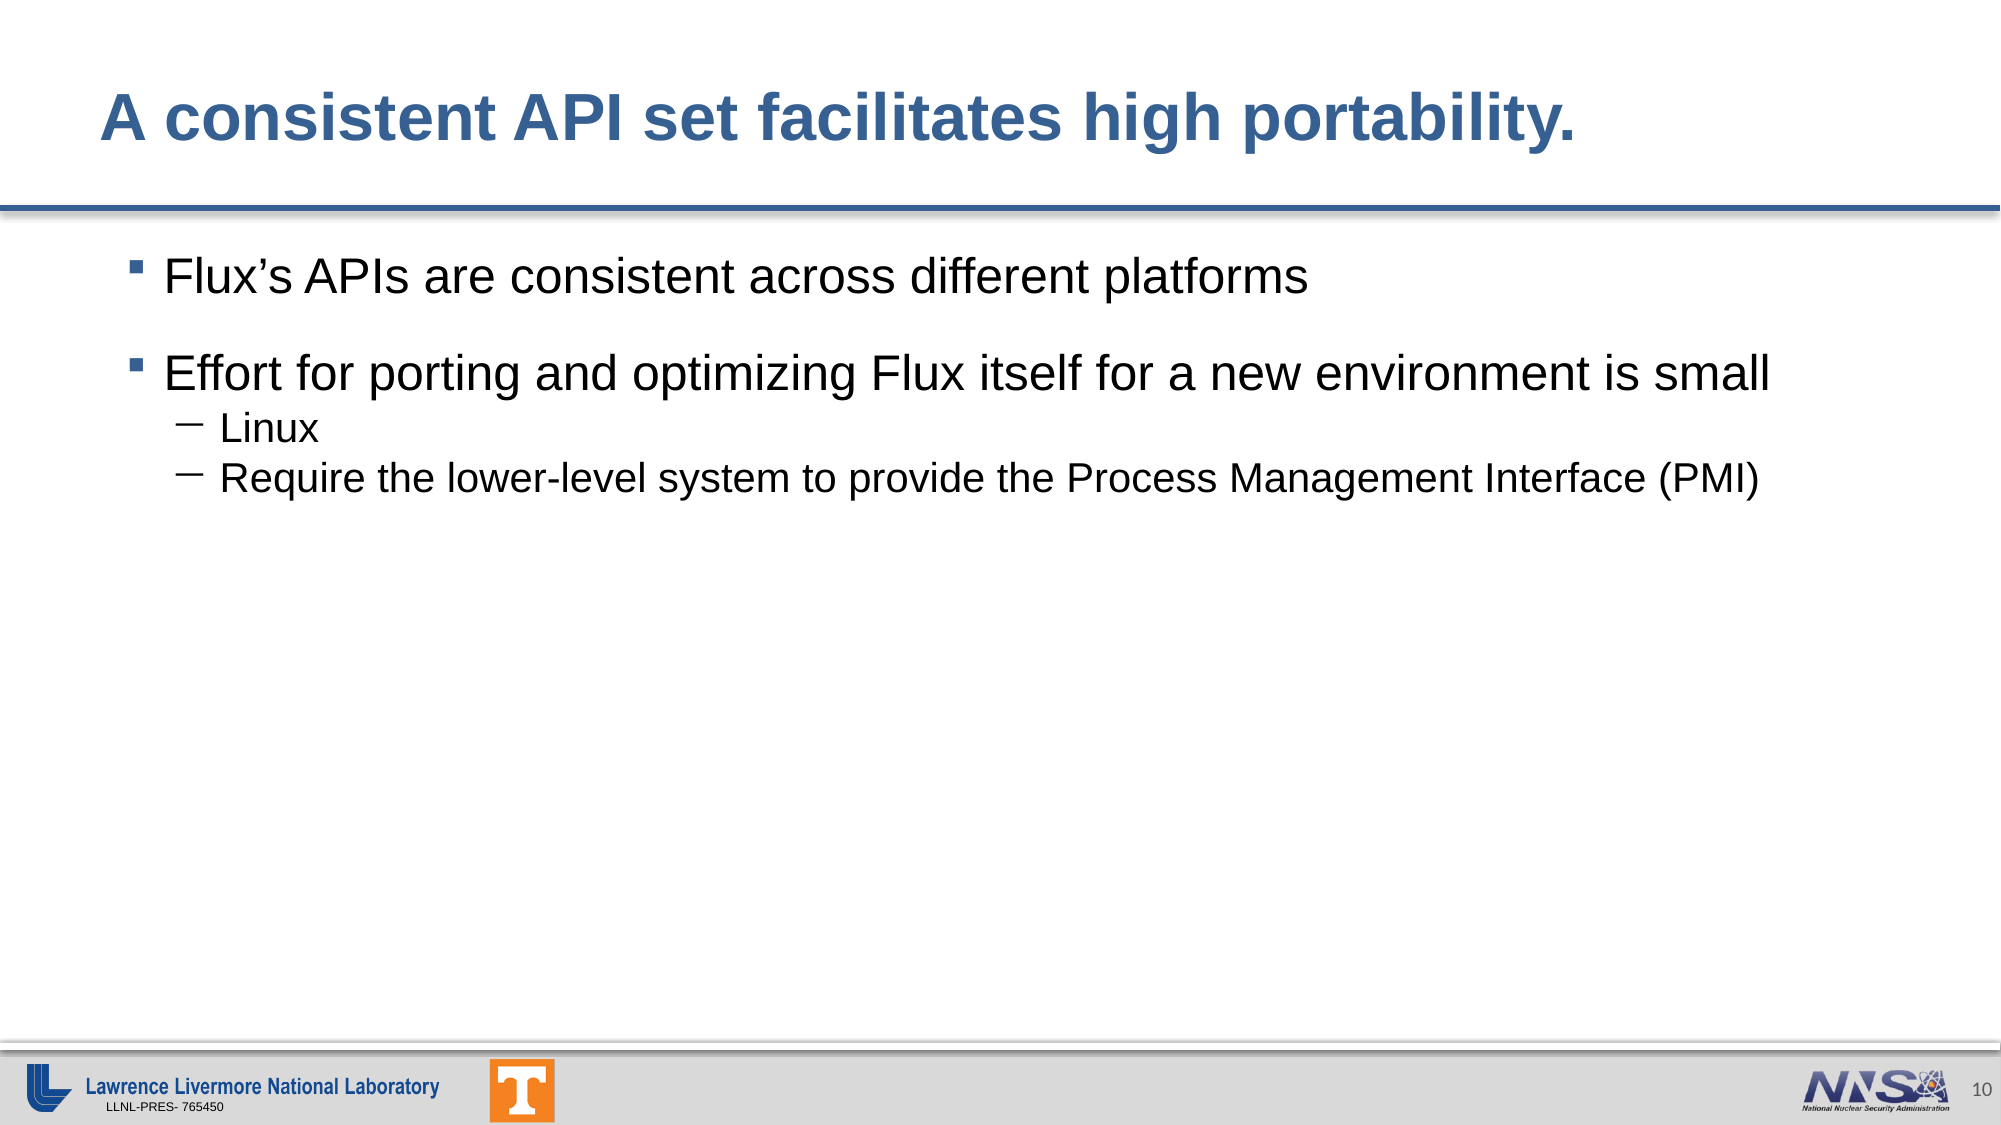

# A consistent API set facilitates high portability.
Flux’s APIs are consistent across different platforms
Effort for porting and optimizing Flux itself for a new environment is small
Linux
Require the lower-level system to provide the Process Management Interface (PMI)